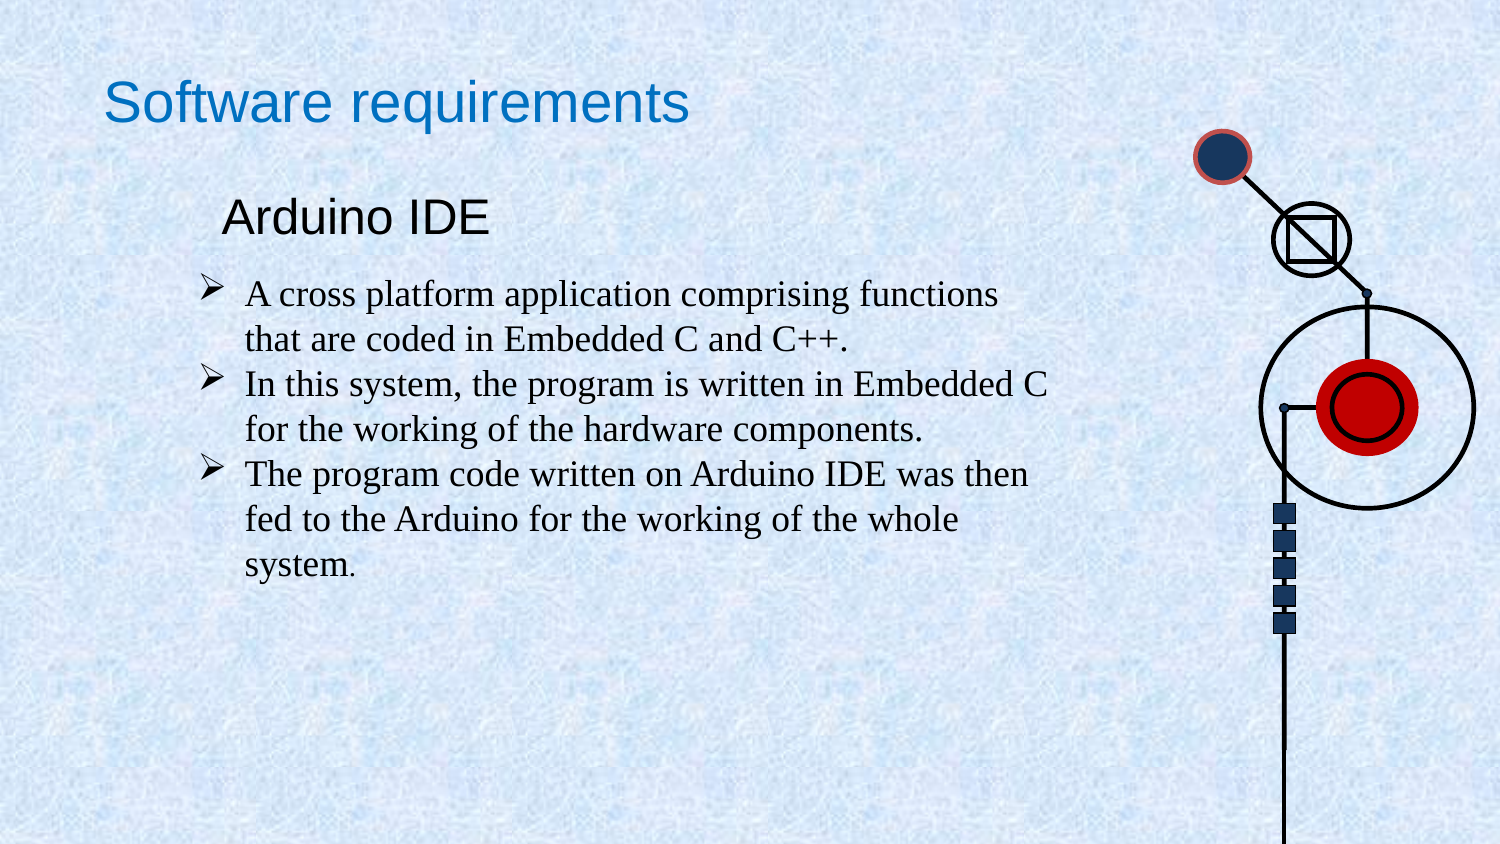

# Software requirements

Arduino IDE
A cross platform application comprising functions that are coded in Embedded C and C++.
In this system, the program is written in Embedded C for the working of the hardware components.
The program code written on Arduino IDE was then fed to the Arduino for the working of the whole system.
16